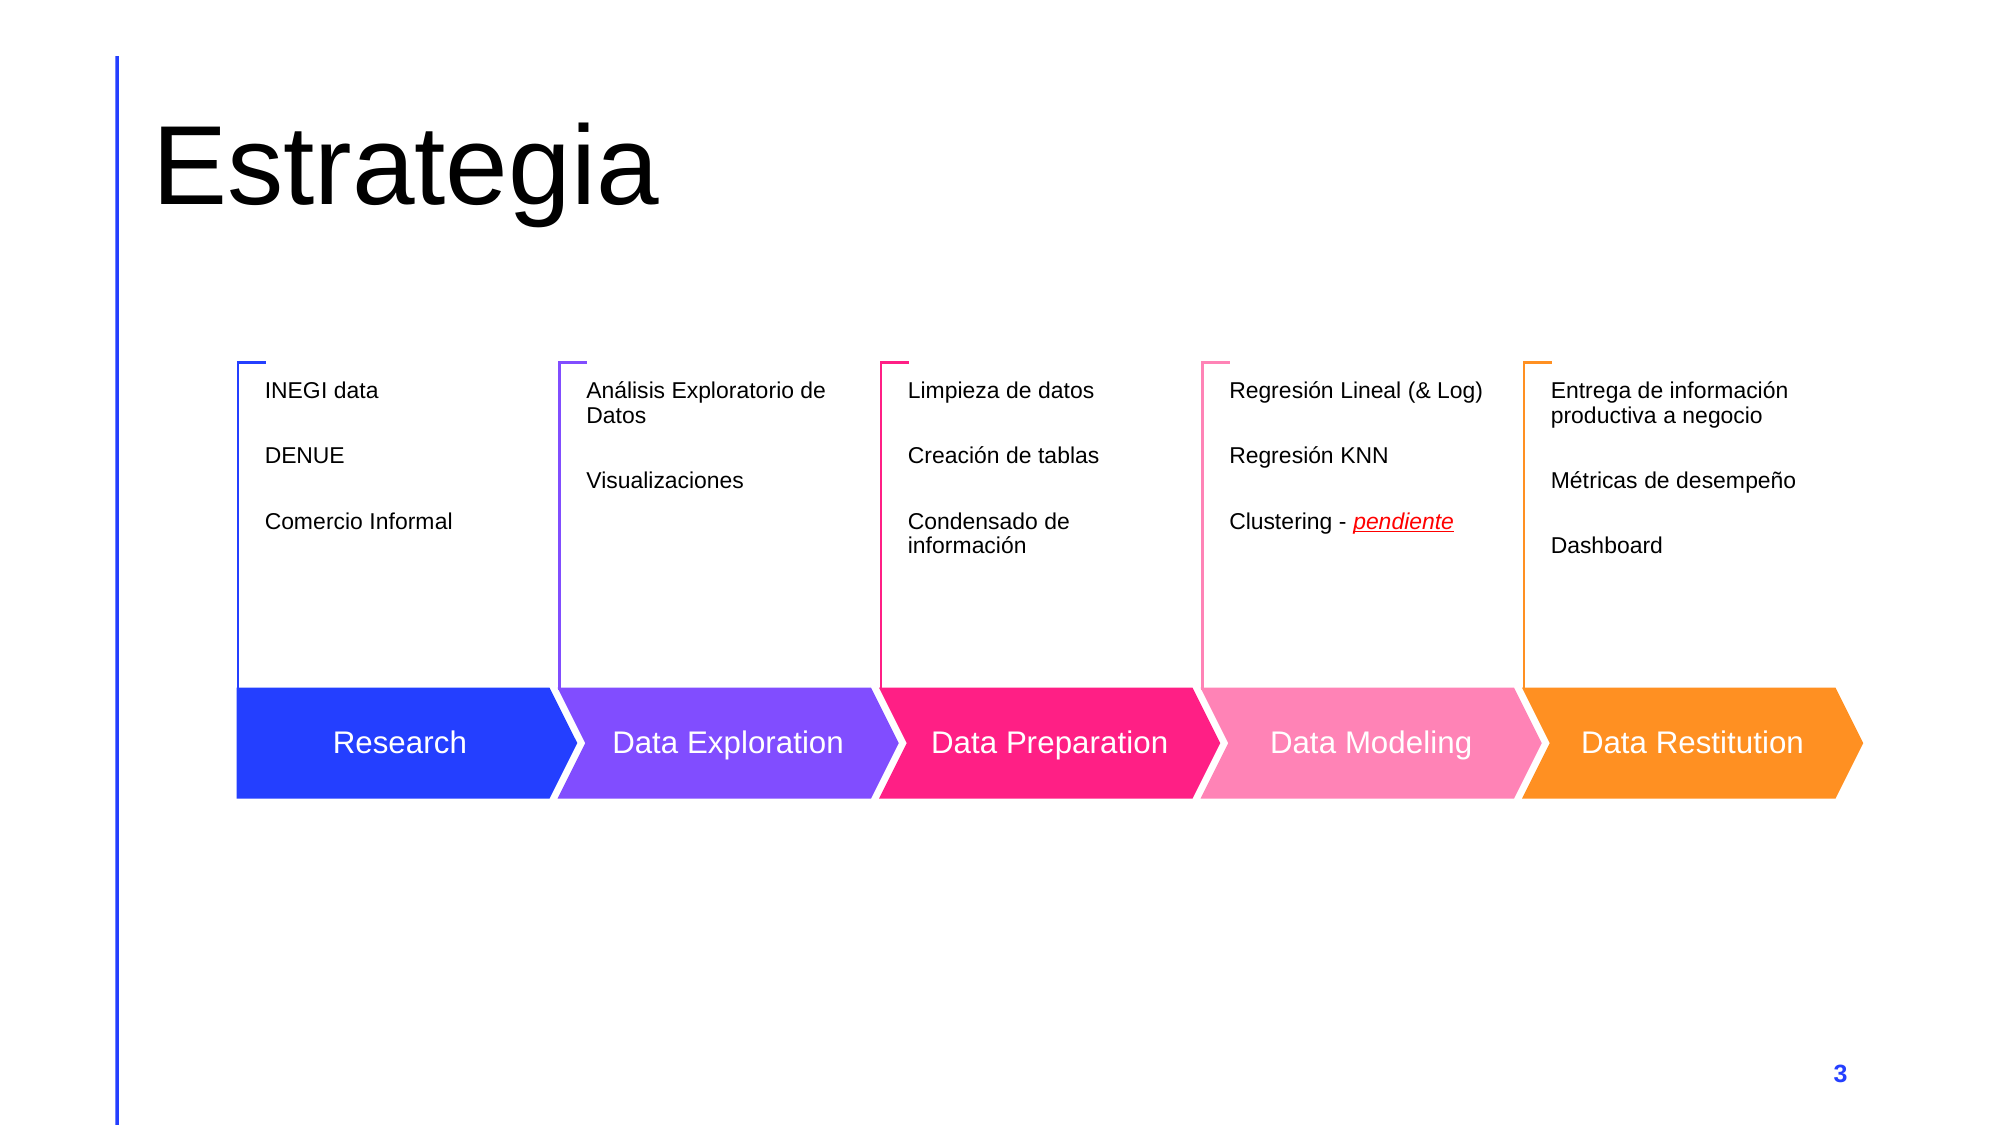

# Estrategia
Research
INEGI data

DENUE

Comercio Informal

Data Exploration
Análisis Exploratorio de Datos

Visualizaciones
Data Preparation
Limpieza de datos

Creación de tablas

Condensado de información
Data Modeling
Regresión Lineal (& Log)

Regresión KNN

Clustering - pendiente
Data Restitution
Entrega de información productiva a negocio

Métricas de desempeño

Dashboard
3